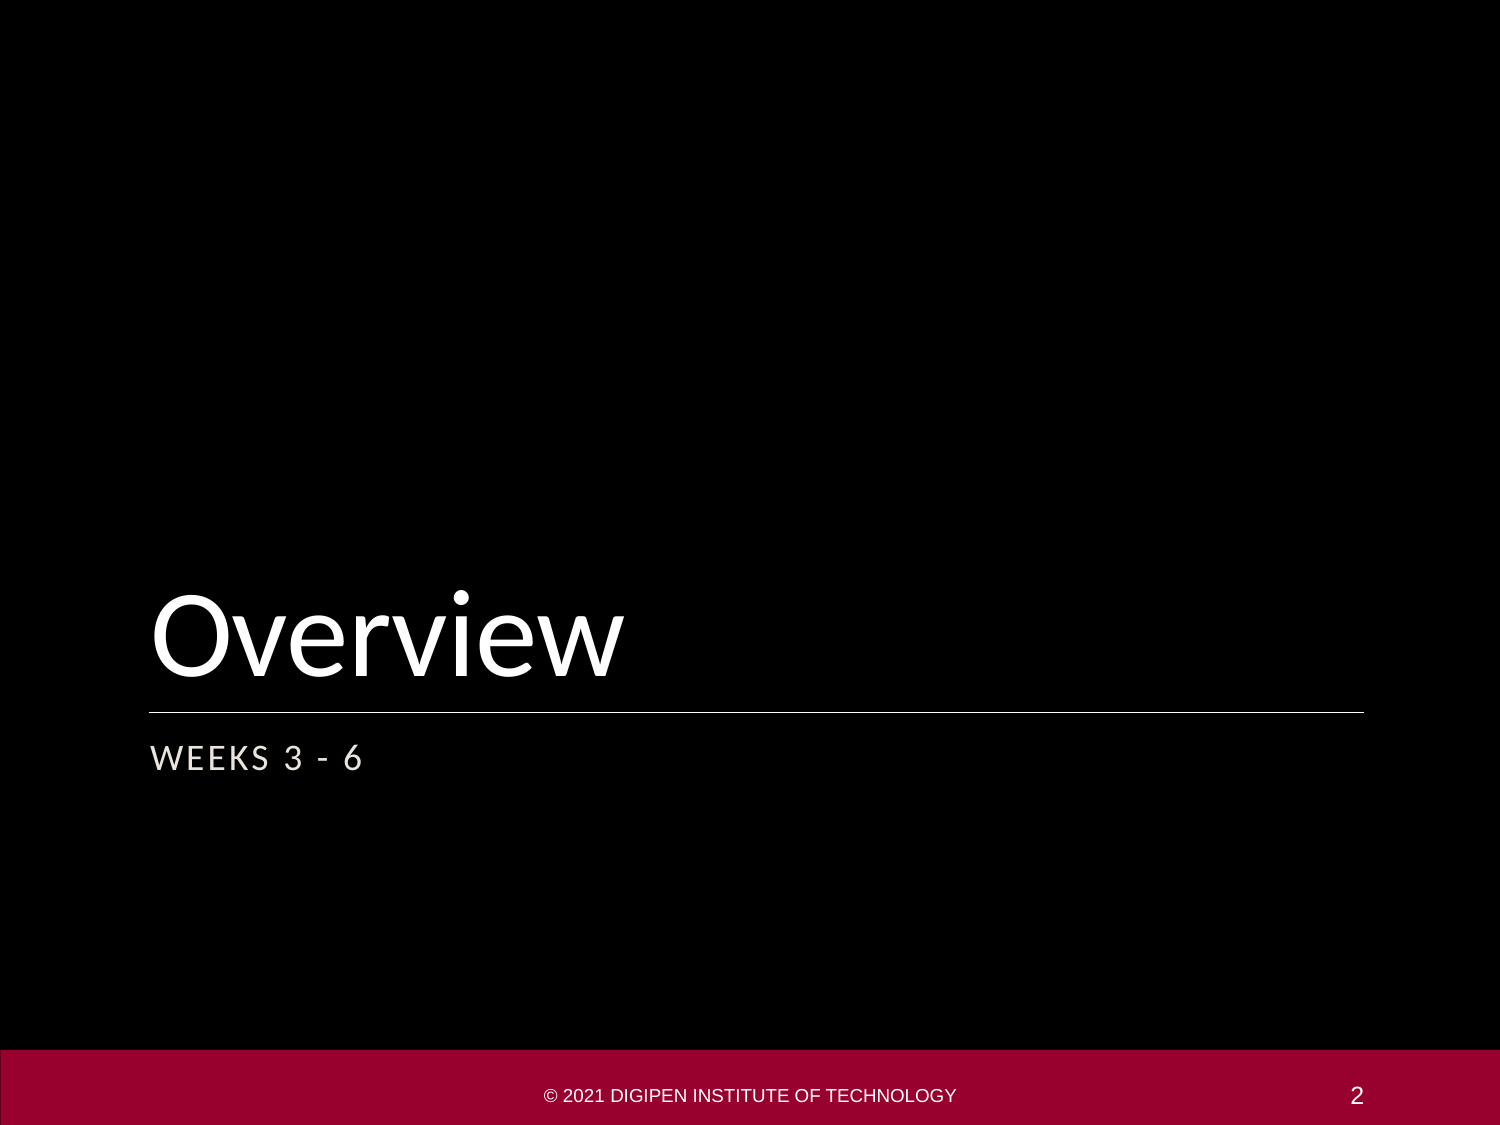

# Overview
Weeks 3 - 6
© 2021 DigiPen Institute of Technology
2